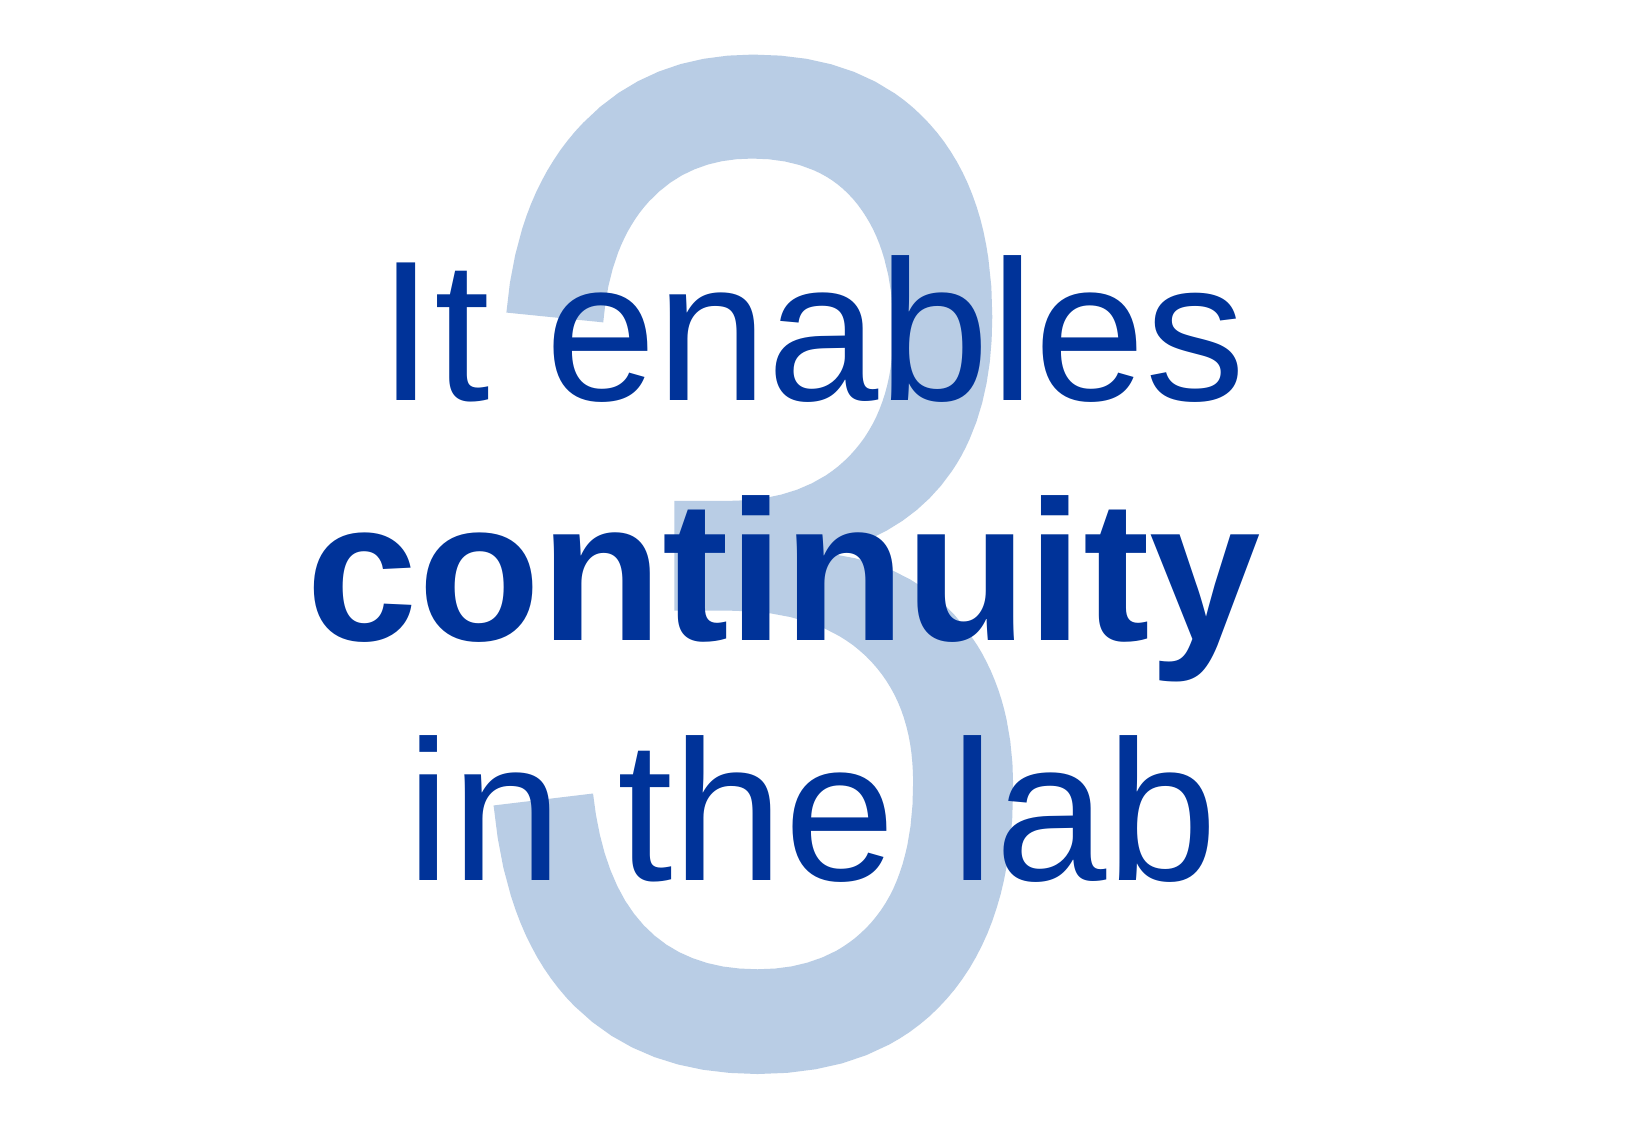

# It enables continuity in the lab
3